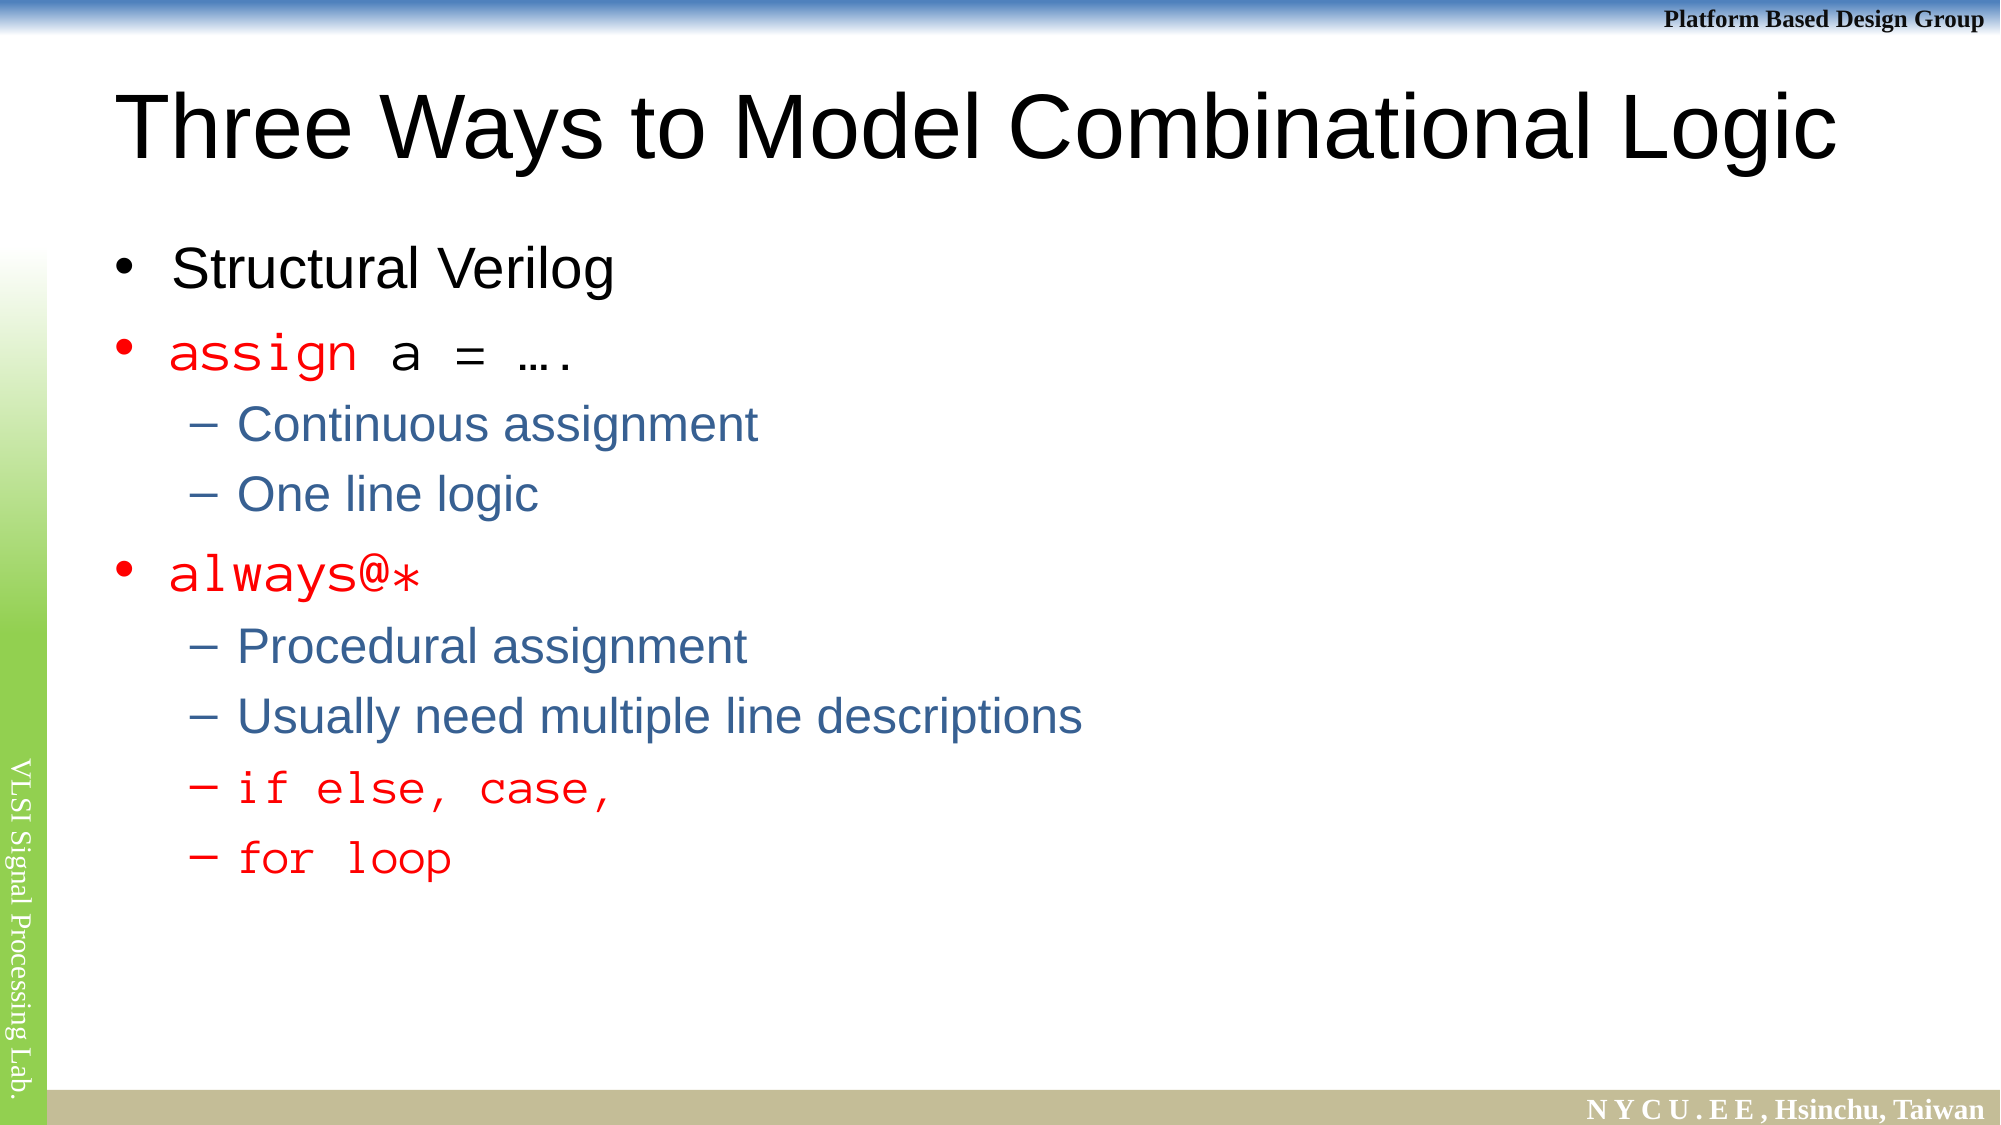

# Three Ways to Model Combinational Logic
Structural Verilog
assign a = ….
Continuous assignment
One line logic
always@*
Procedural assignment
Usually need multiple line descriptions
if else, case,
for loop